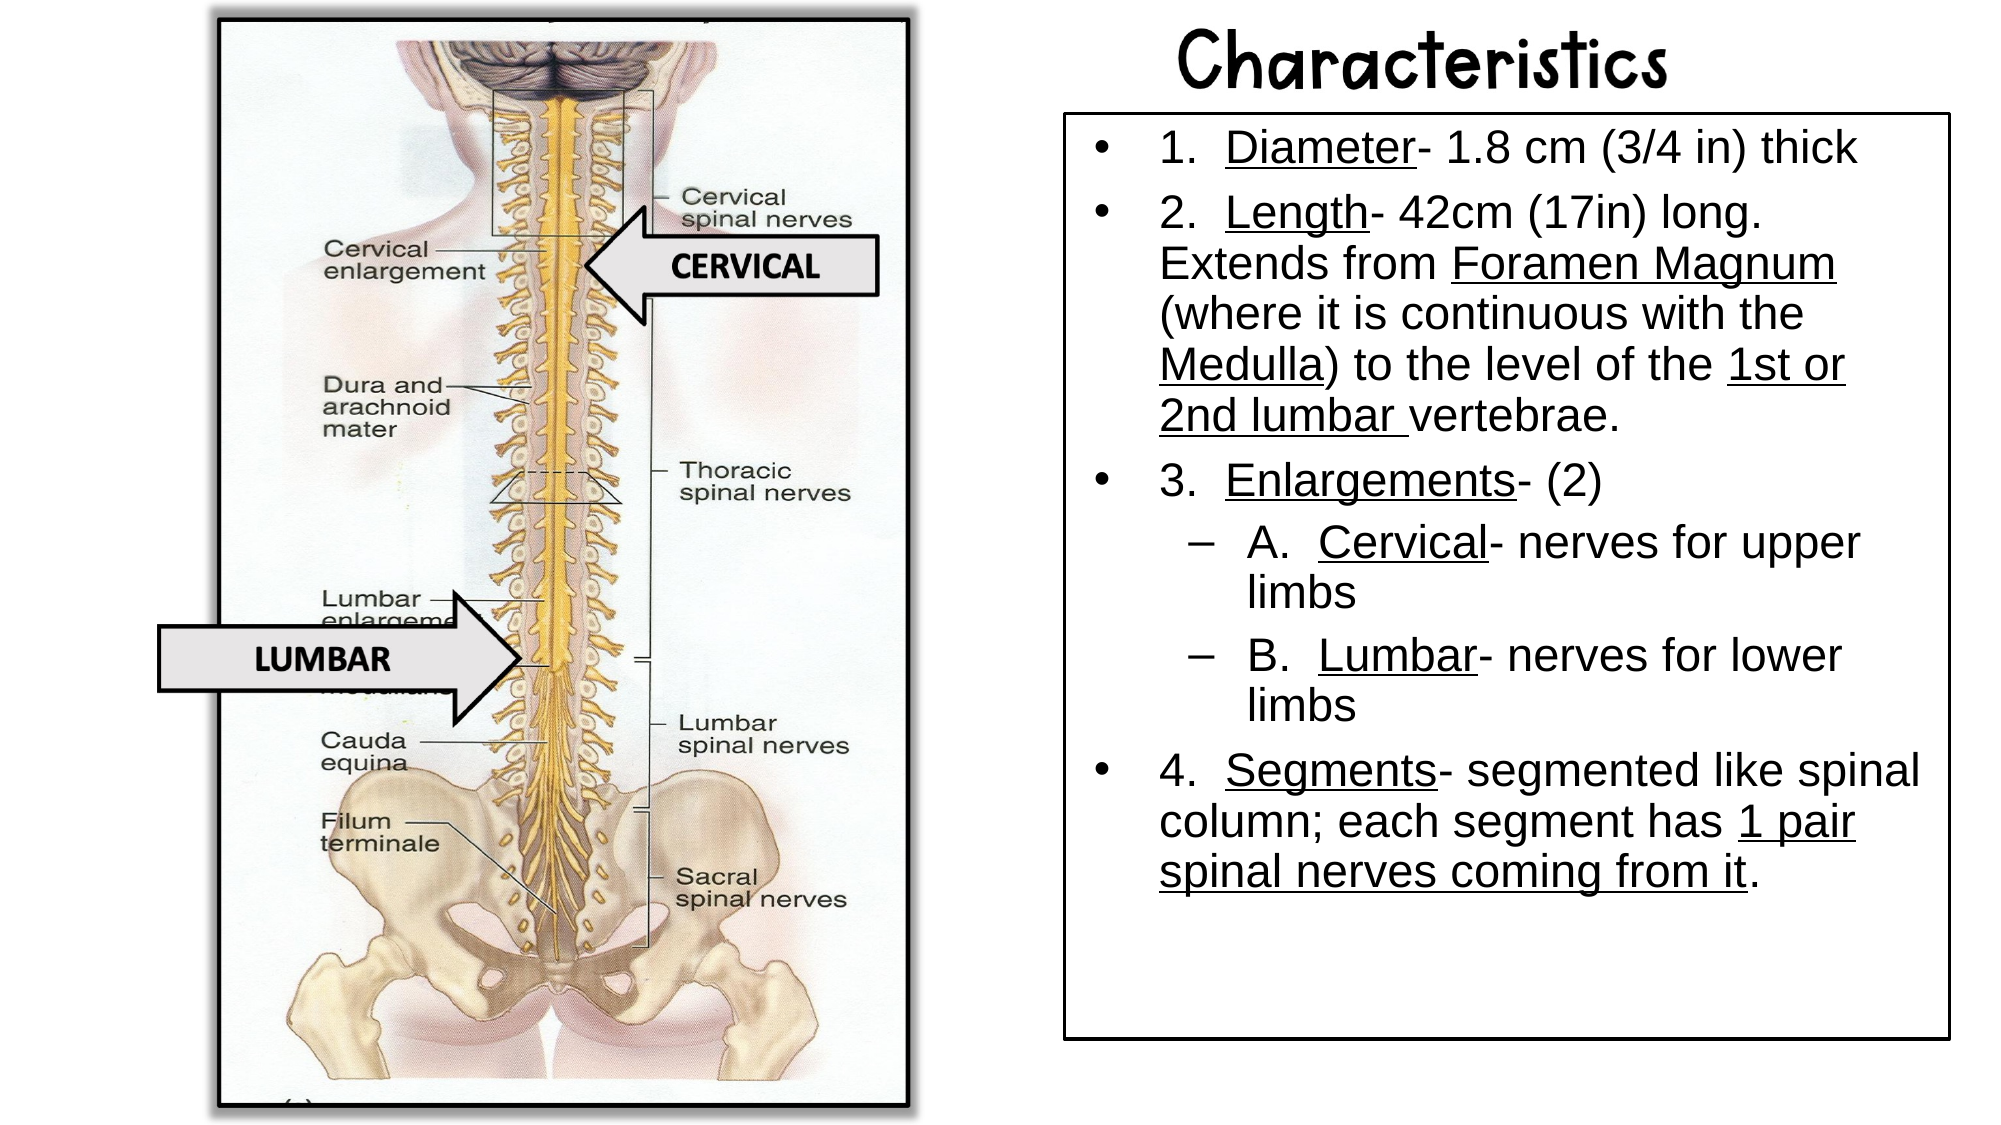

1.  Diameter- 1.8 cm (3/4 in) thick
2.  Length- 42cm (17in) long. Extends from Foramen Magnum (where it is continuous with the Medulla) to the level of the 1st or 2nd lumbar vertebrae.
3.  Enlargements- (2)
A.  Cervical- nerves for upper limbs
B.  Lumbar- nerves for lower limbs
4.  Segments- segmented like spinal column; each segment has 1 pair spinal nerves coming from it.